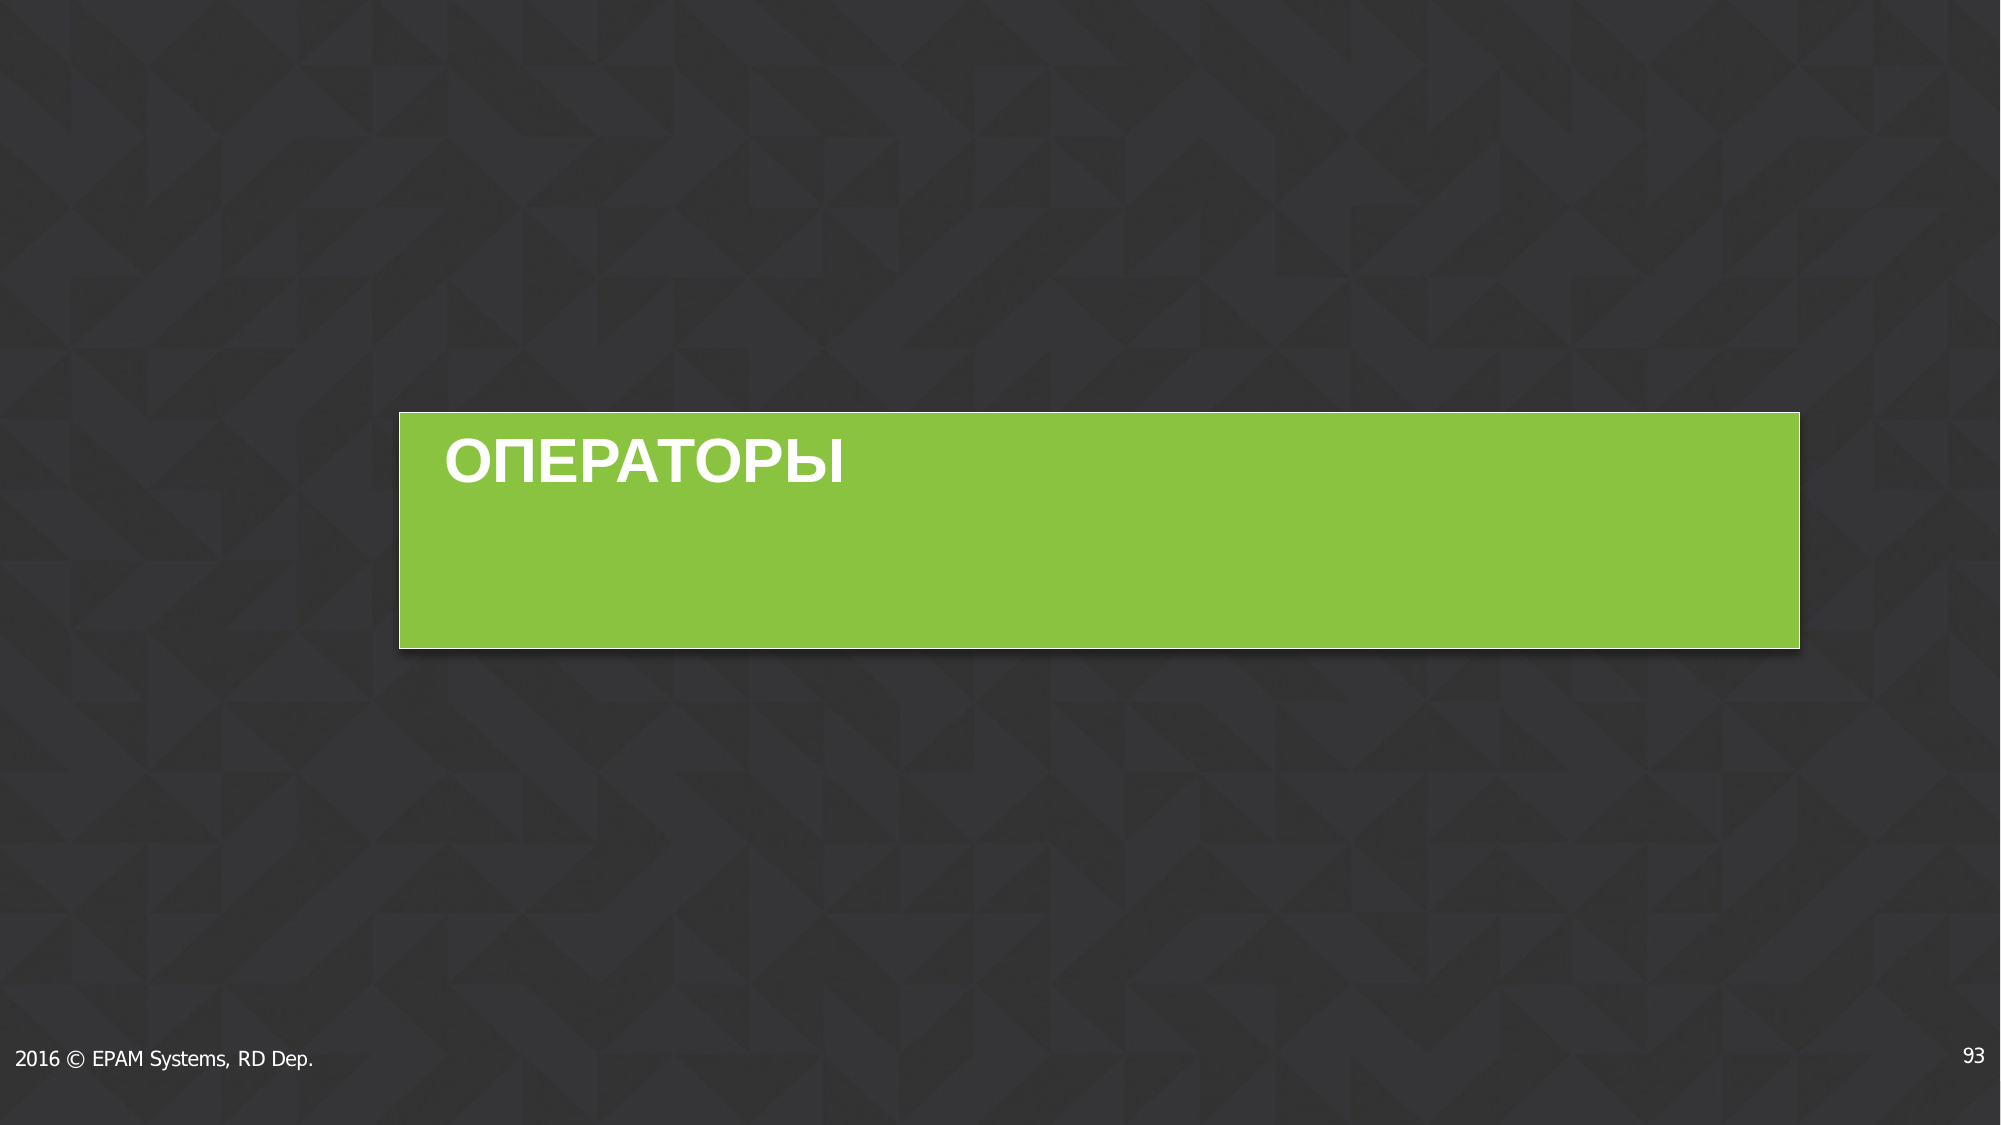

# операторы
93
2016 © EPAM Systems, RD Dep.